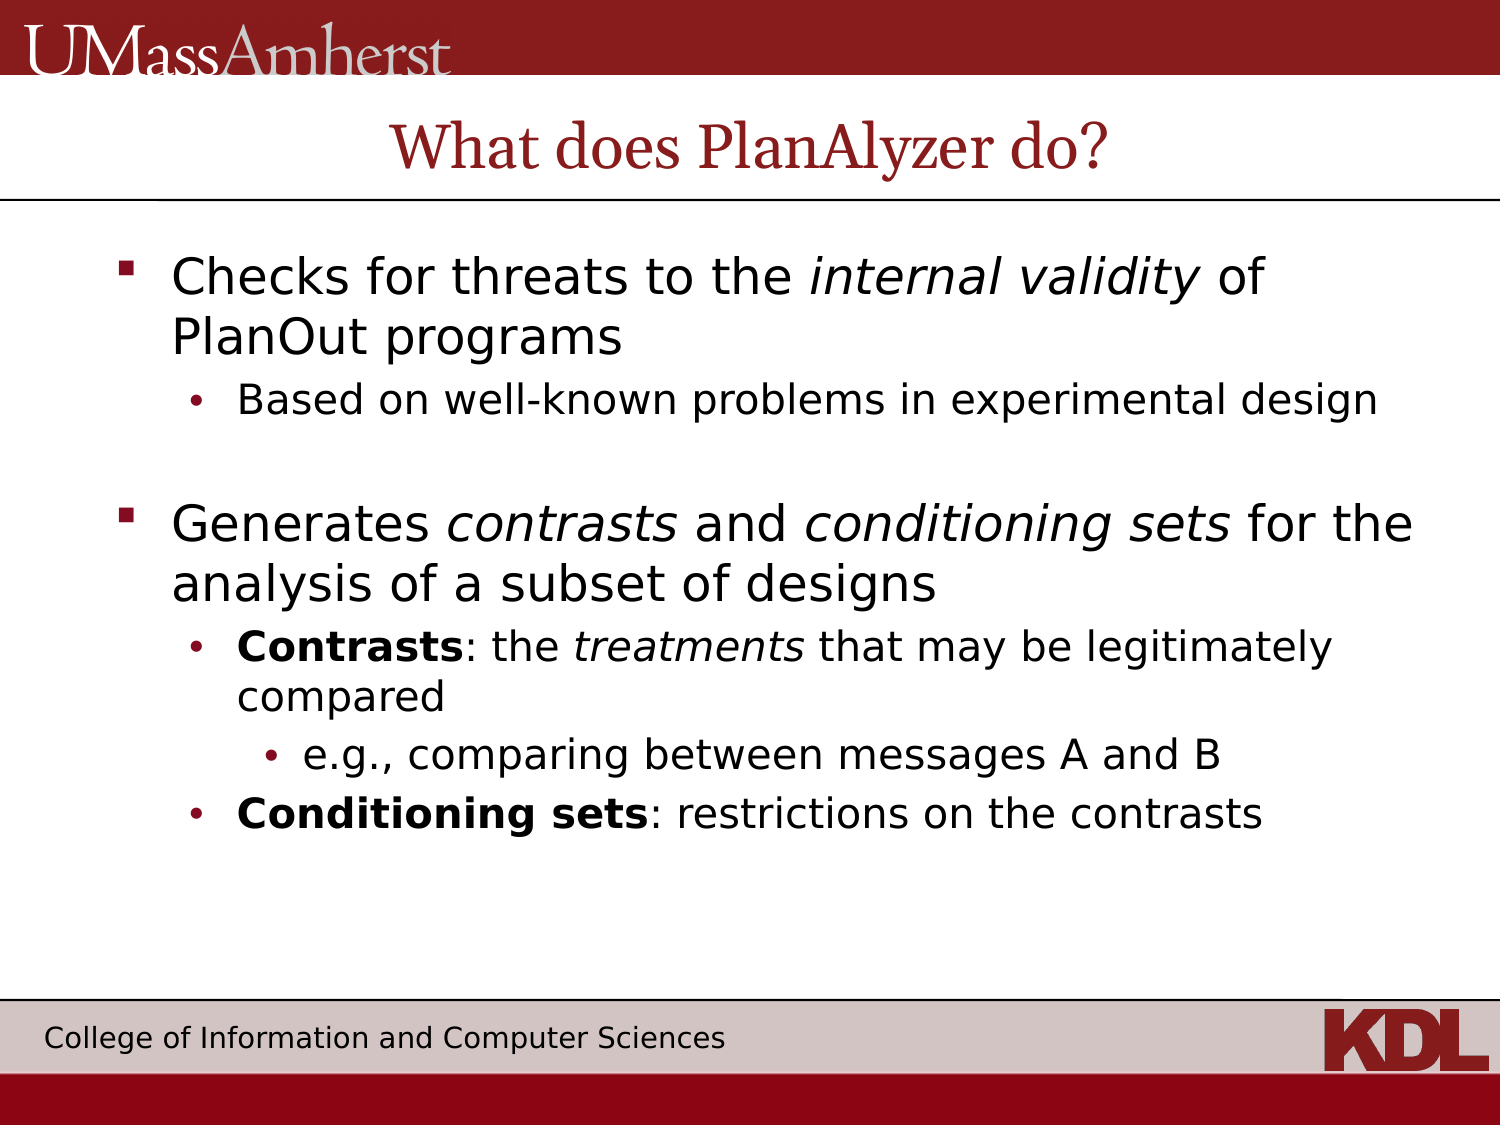

# What does PlanAlyzer do?
Checks for threats to the internal validity of PlanOut programs
Based on well-known problems in experimental design

Generates contrasts and conditioning sets for the analysis of a subset of designs
Contrasts: the treatments that may be legitimately compared
e.g., comparing between messages A and B
Conditioning sets: restrictions on the contrasts